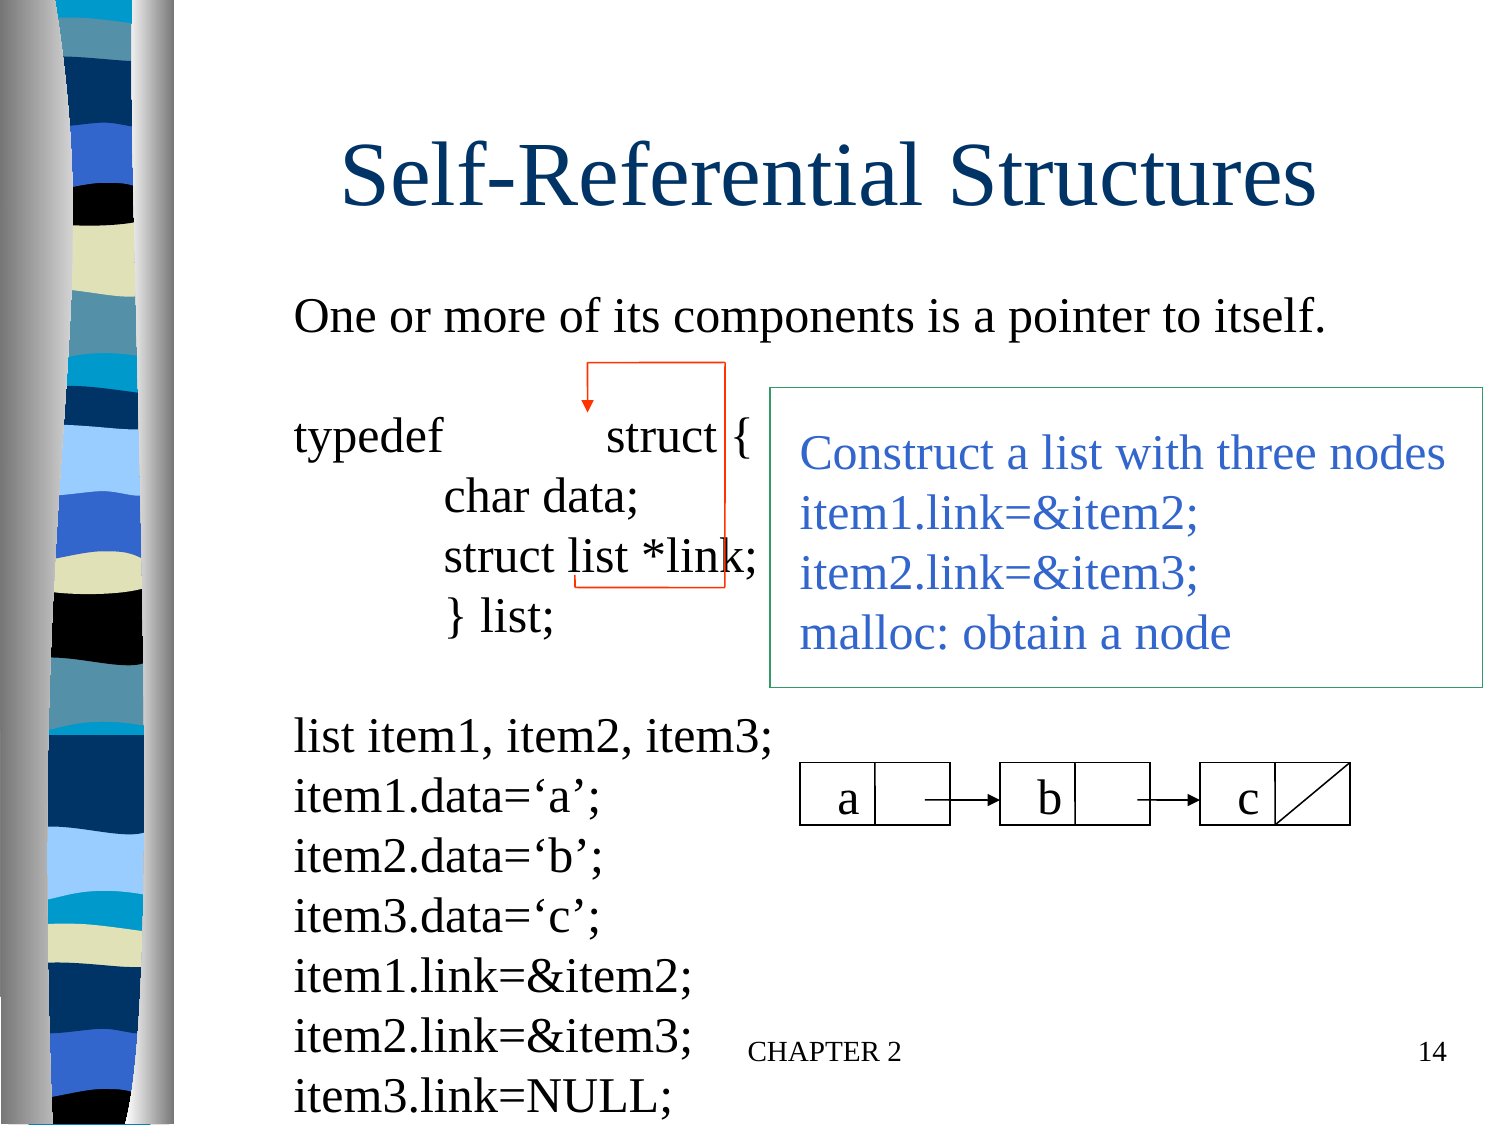

# Self-Referential Structures
One or more of its components is a pointer to itself.

typedef	 struct {
	char data;
	struct list *link;
	} list;

list item1, item2, item3;
item1.data=‘a’;
item2.data=‘b’;
item3.data=‘c’;
item1.link=&item2;
item2.link=&item3;
item3.link=NULL;

Construct a list with three nodes
item1.link=&item2;
item2.link=&item3;
malloc: obtain a node

a
b
c

CHAPTER 2
14